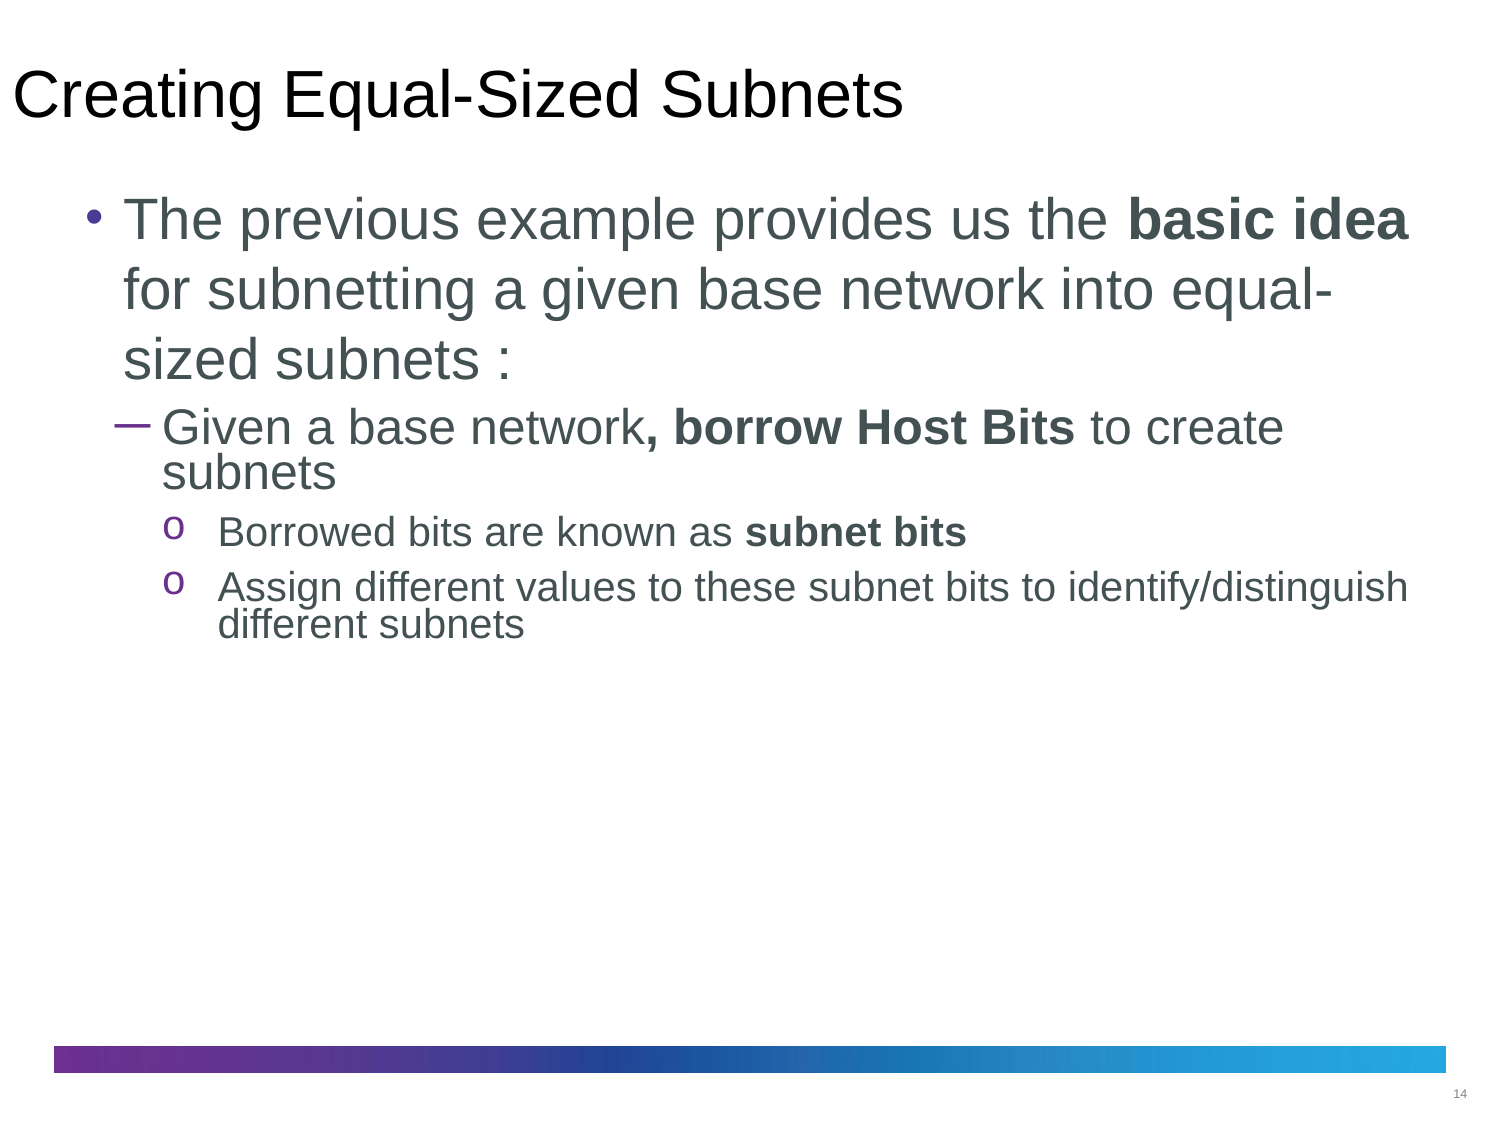

# Creating Equal-Sized Subnets
The previous example provides us the basic idea for subnetting a given base network into equal-sized subnets :
Given a base network, borrow Host Bits to create subnets
Borrowed bits are known as subnet bits
Assign different values to these subnet bits to identify/distinguish different subnets